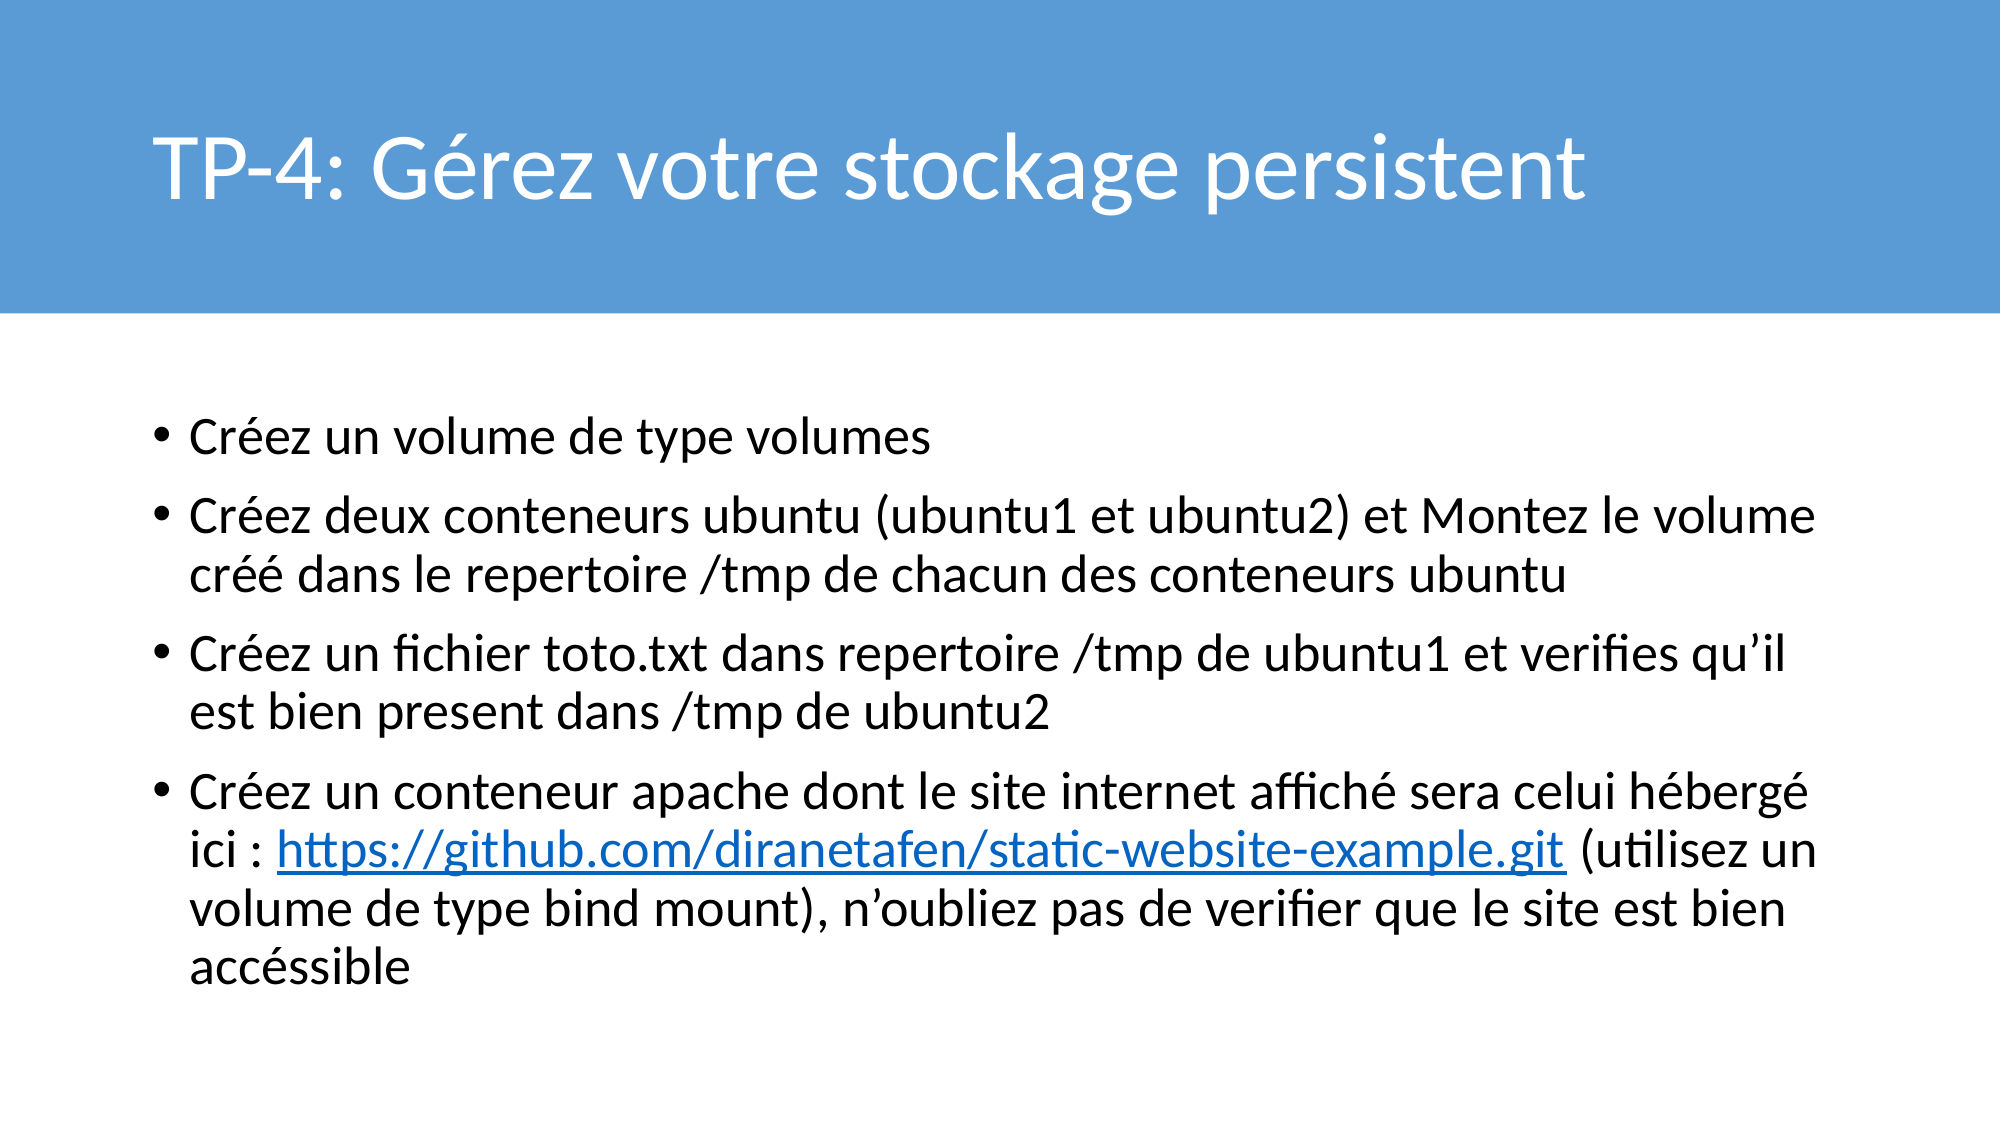

# TP-4: Gérez votre stockage persistent
Créez un volume de type volumes
Créez deux conteneurs ubuntu (ubuntu1 et ubuntu2) et Montez le volume créé dans le repertoire /tmp de chacun des conteneurs ubuntu
Créez un fichier toto.txt dans repertoire /tmp de ubuntu1 et verifies qu’il est bien present dans /tmp de ubuntu2
Créez un conteneur apache dont le site internet affiché sera celui hébergé ici : https://github.com/diranetafen/static-website-example.git (utilisez un volume de type bind mount), n’oubliez pas de verifier que le site est bien accéssible